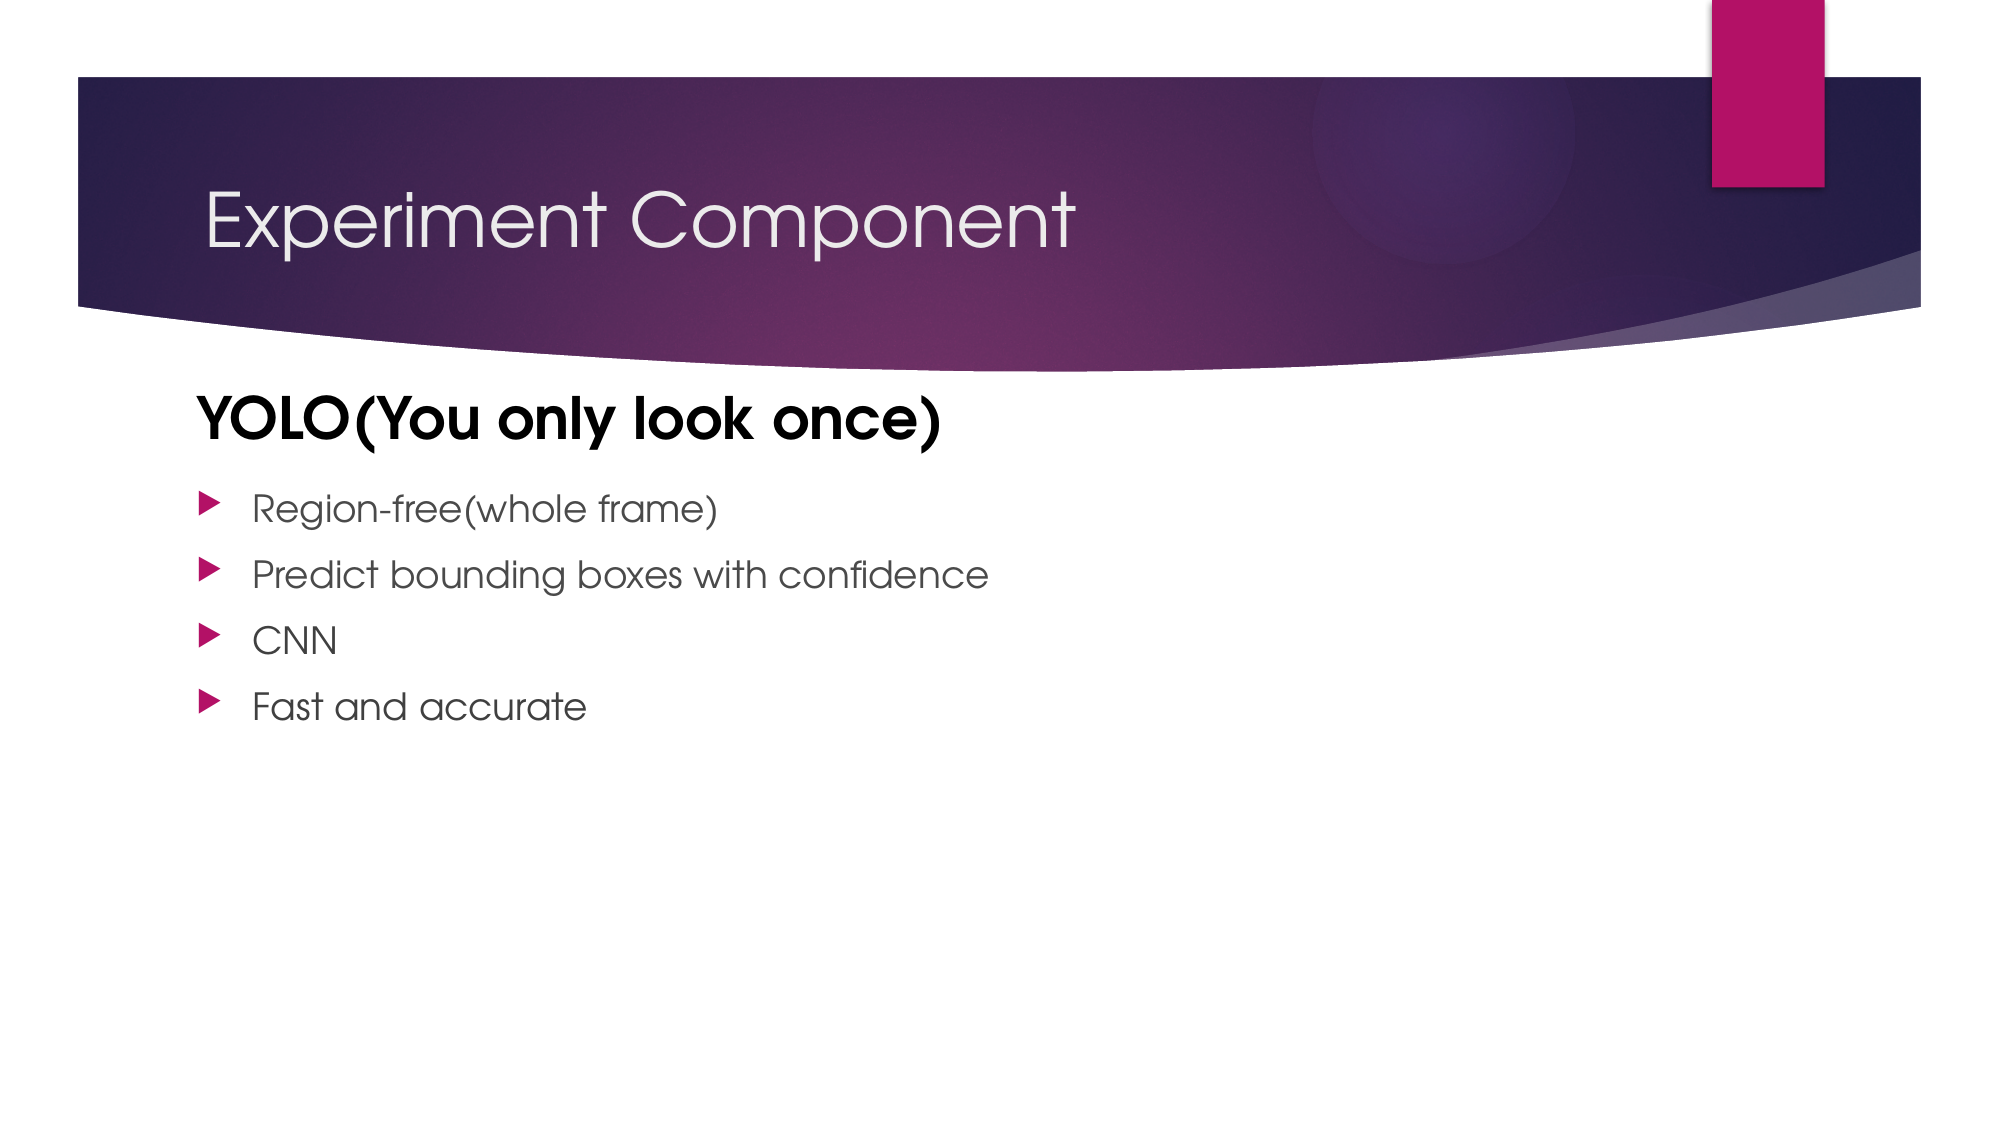

# Experiment Component
YOLO(You only look once)
Region-free(whole frame)
Predict bounding boxes with confidence
CNN
Fast and accurate